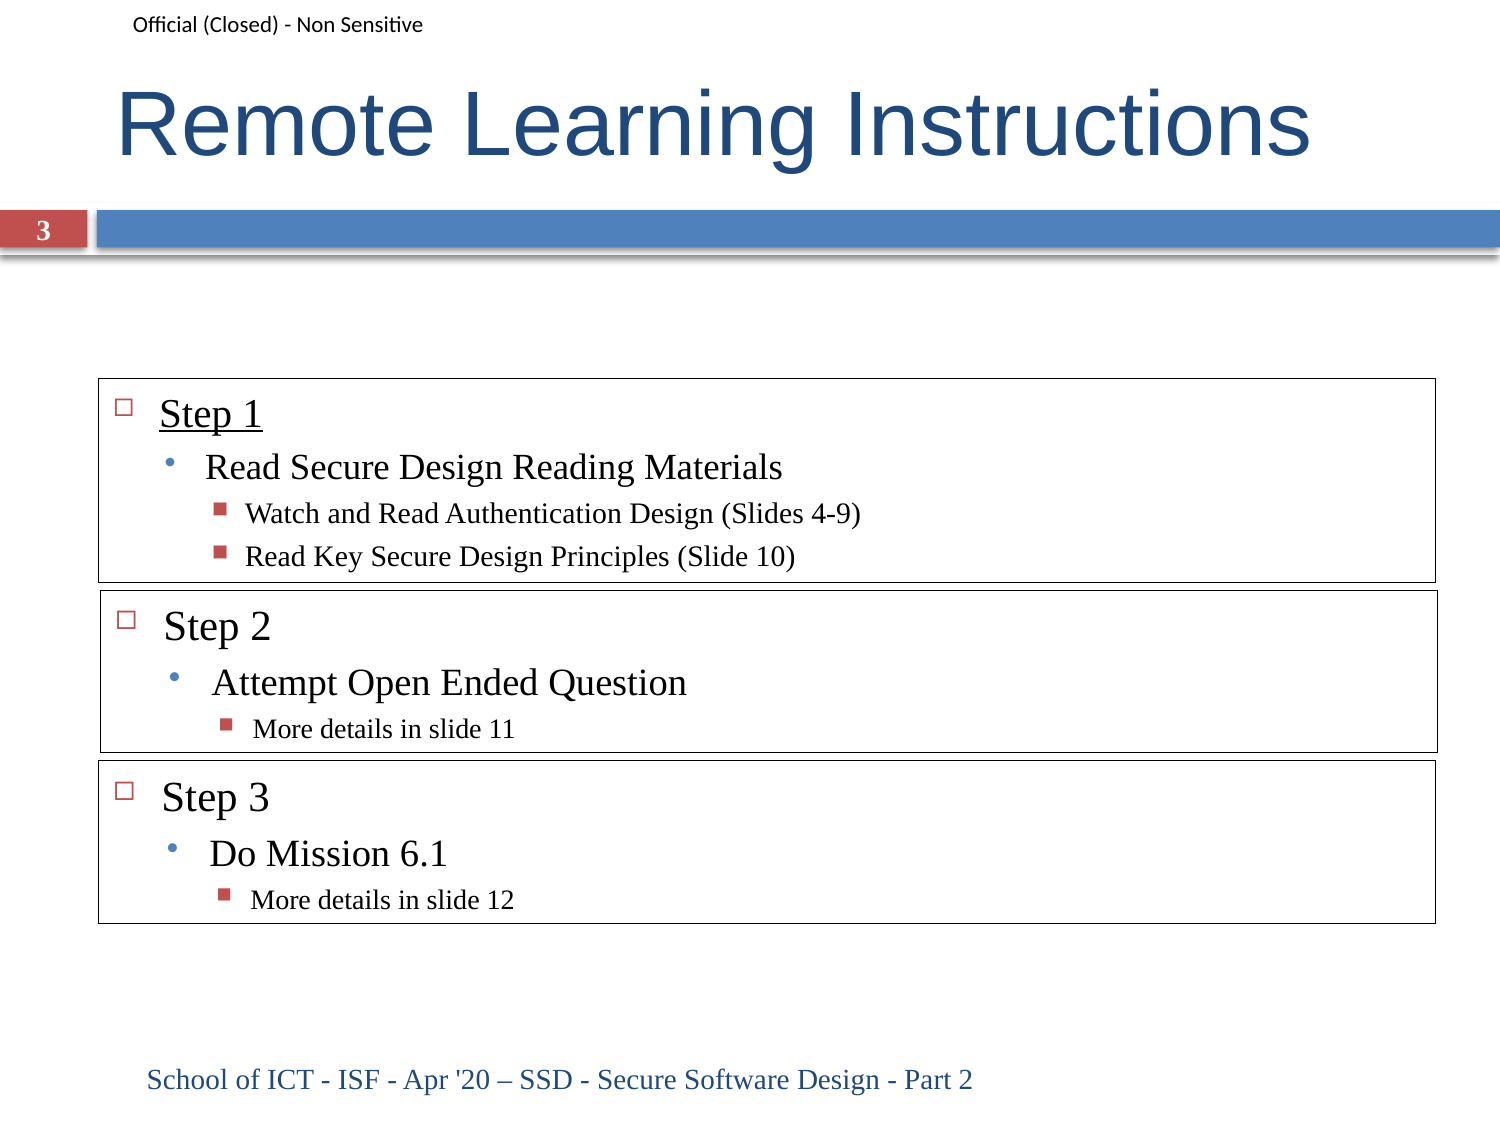

# Remote Learning Instructions
3
Step 1
Read Secure Design Reading Materials
Watch and Read Authentication Design (Slides 4-9)
Read Key Secure Design Principles (Slide 10)

Step 2
Attempt Open Ended Question
More details in slide 11
Step 3
Do Mission 6.1
More details in slide 12
School of ICT - ISF - Apr '20 – SSD - Secure Software Design - Part 2